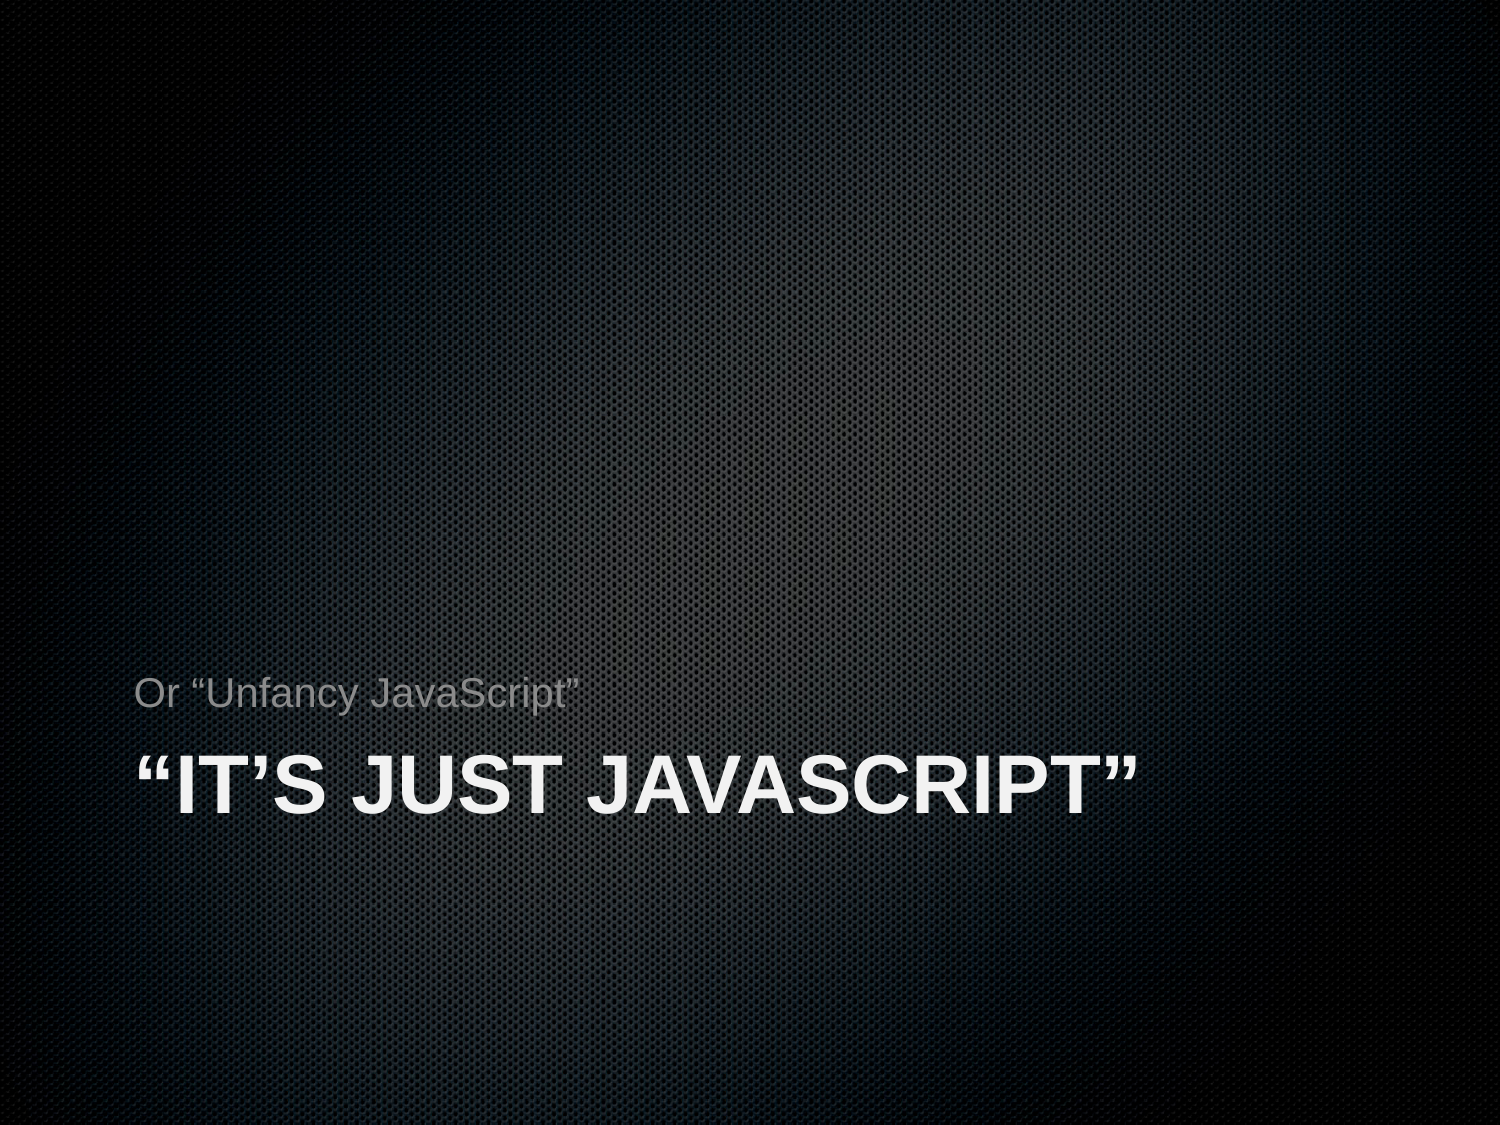

Or “Unfancy JavaScript”
# “It’s Just JavaScript”